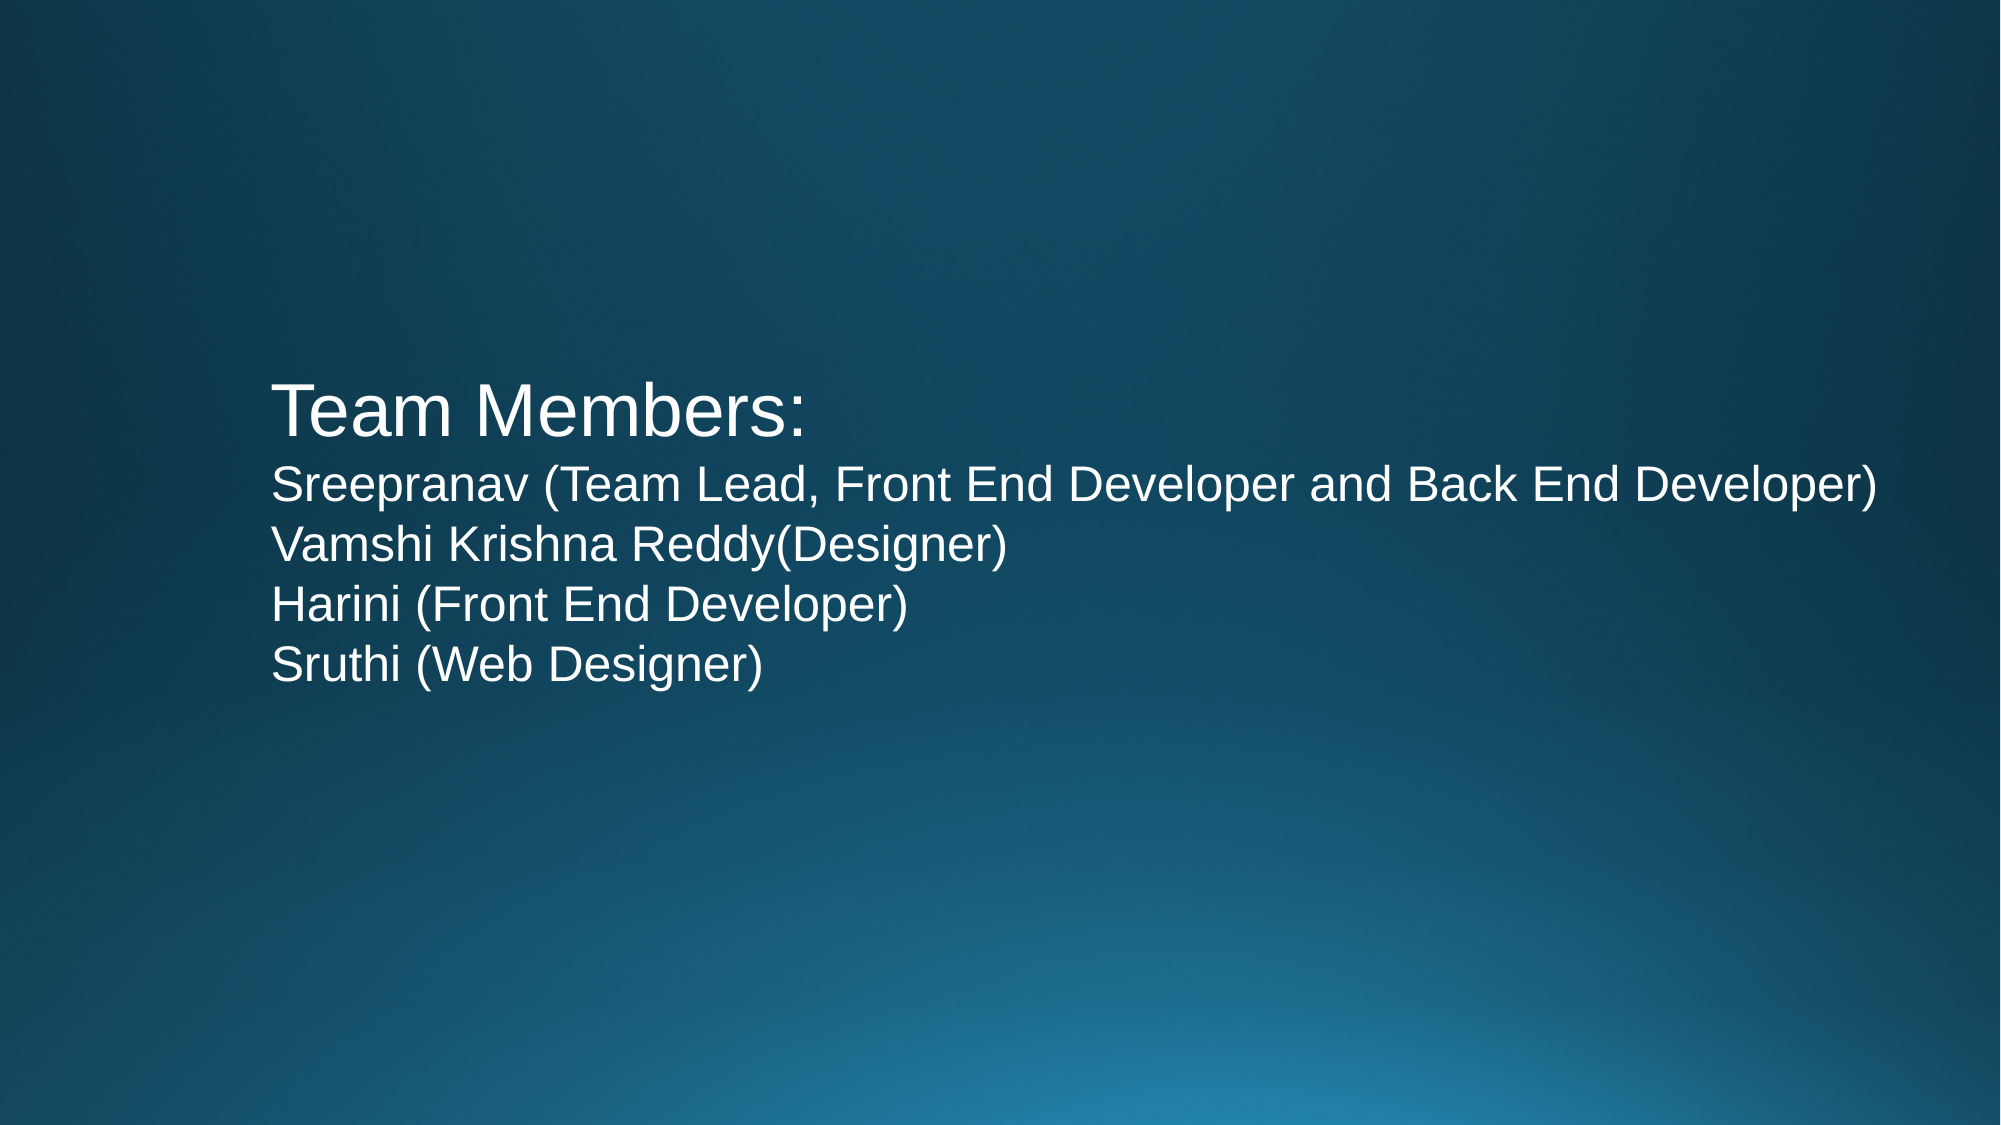

Team Members:
Sreepranav (Team Lead, Front End Developer and Back End Developer)
Vamshi Krishna Reddy(Designer)
Harini (Front End Developer)
Sruthi (Web Designer)